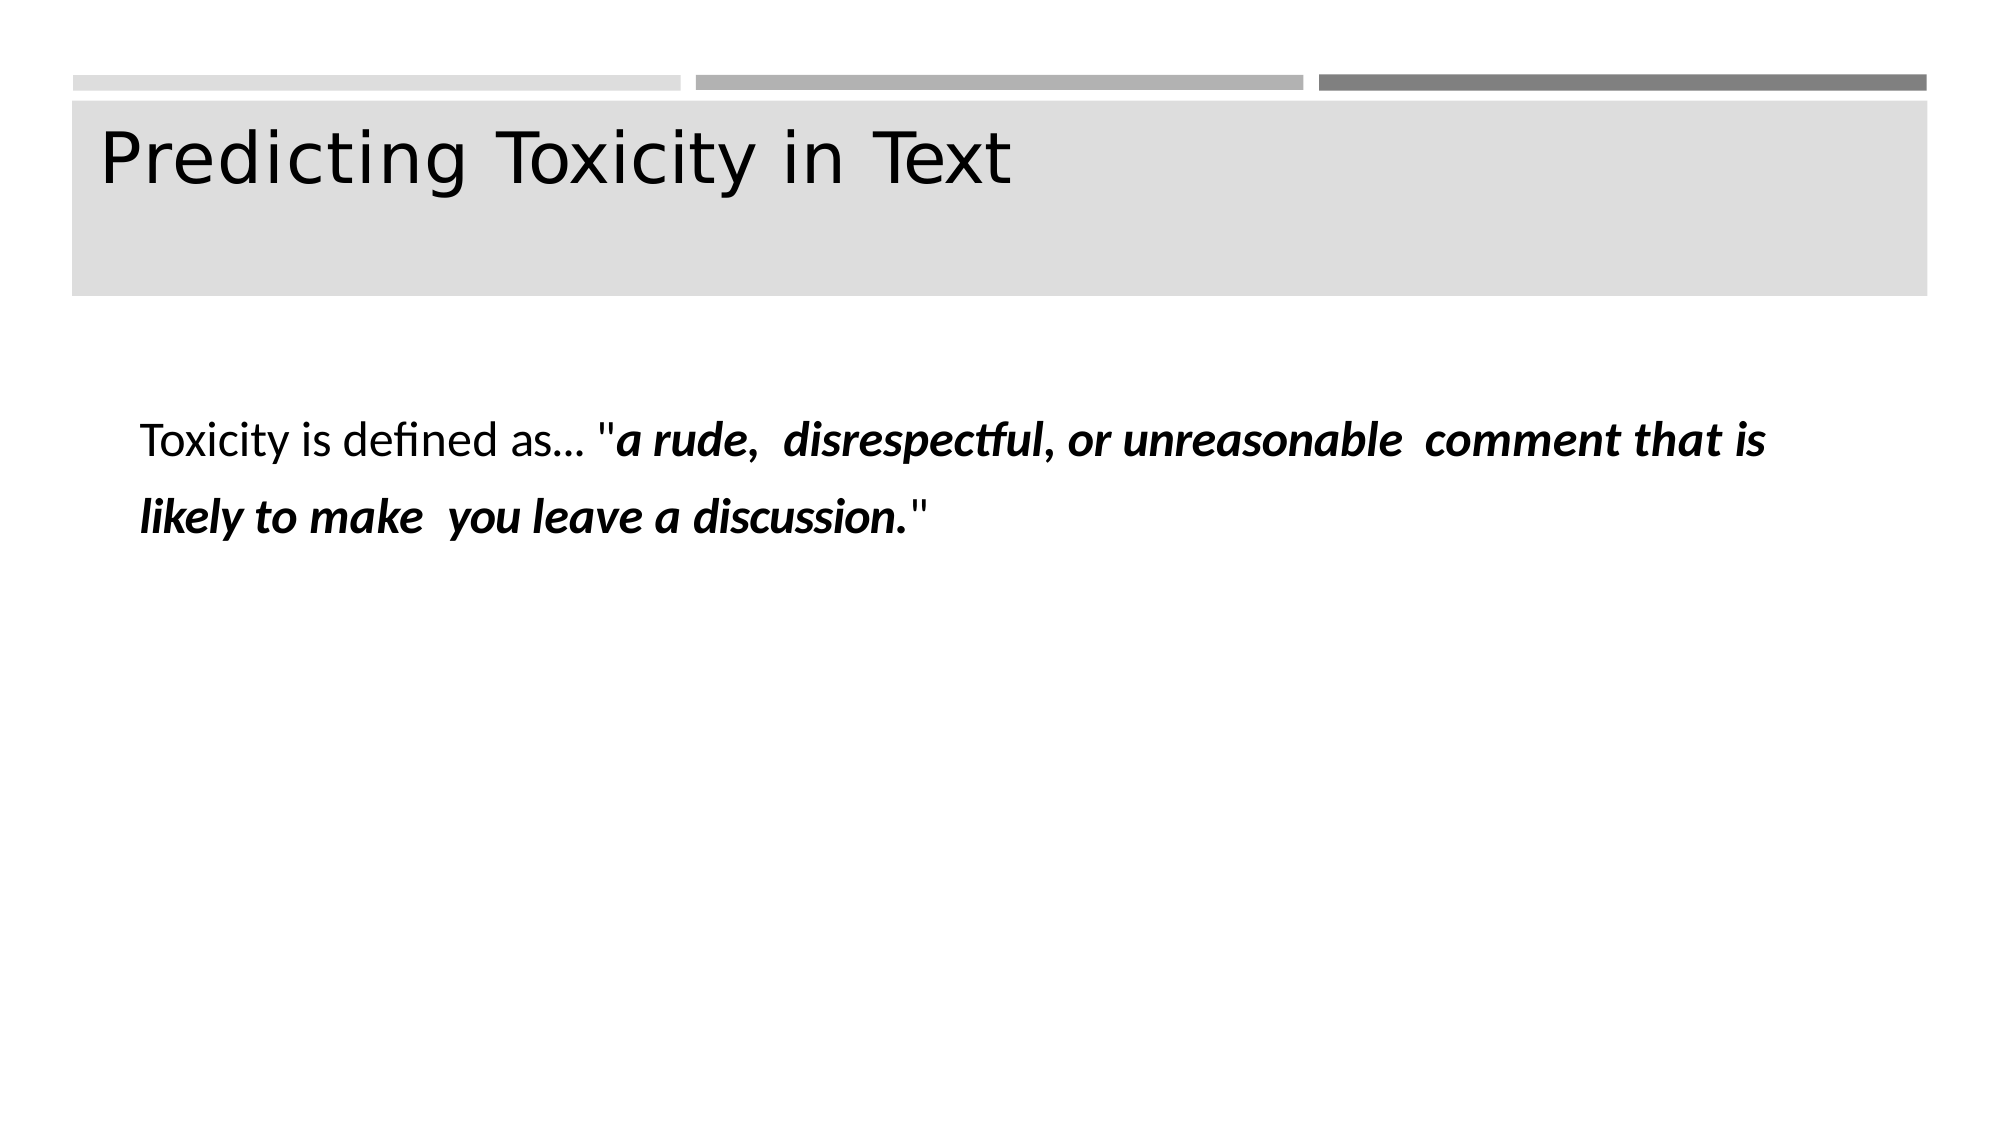

# Predicting Toxicity in Text
Toxicity is defined as... "a rude,  disrespectful, or unreasonable  comment that is likely to make  you leave a discussion."